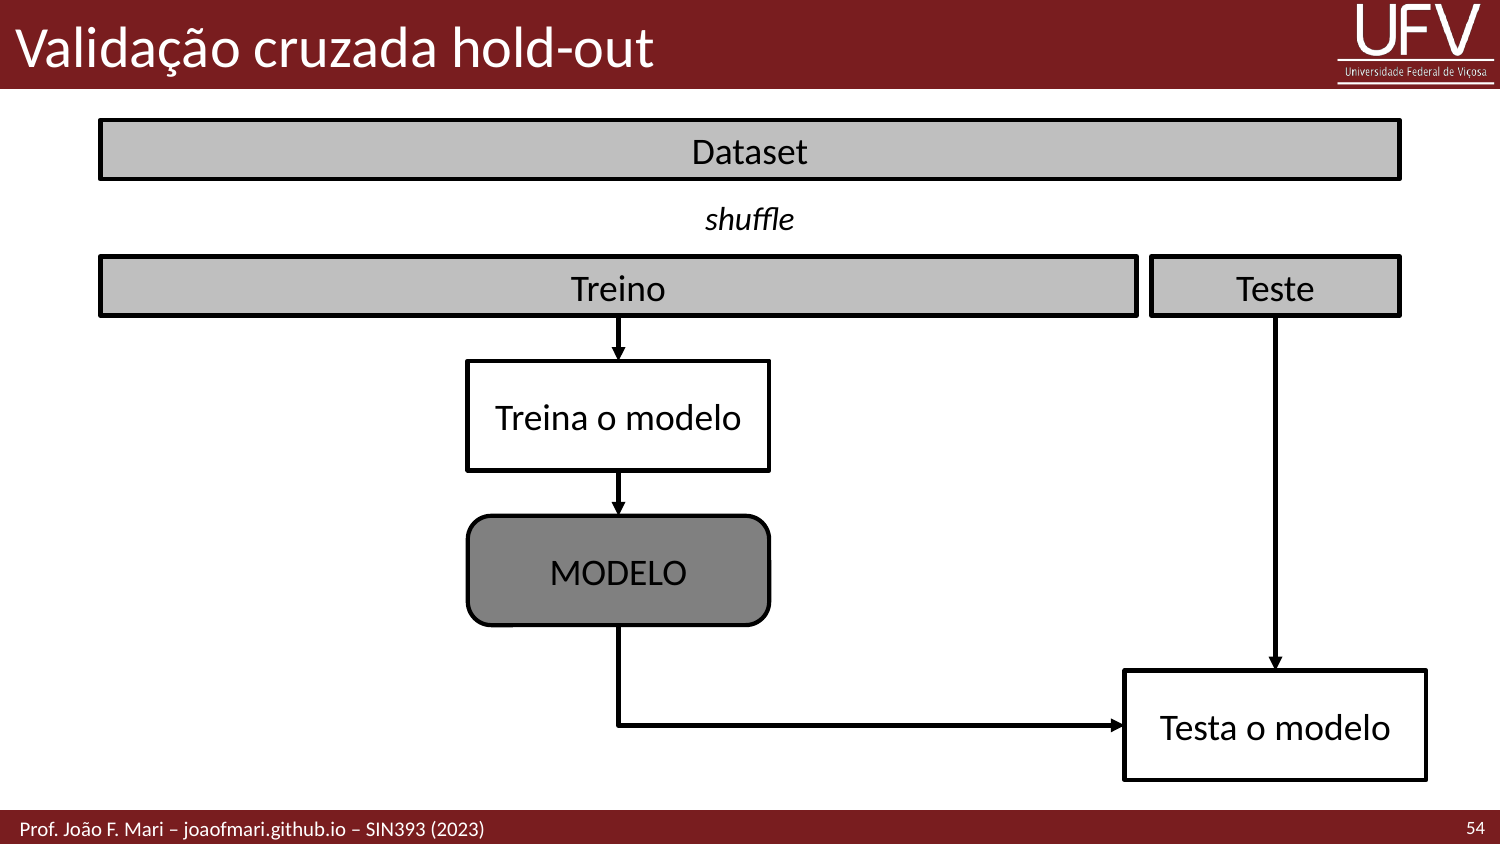

# Validação cruzada hold-out
Dataset
shuffle
Treino
Teste
Treina o modelo
MODELO
Testa o modelo
54
 Prof. João F. Mari – joaofmari.github.io – SIN393 (2023)